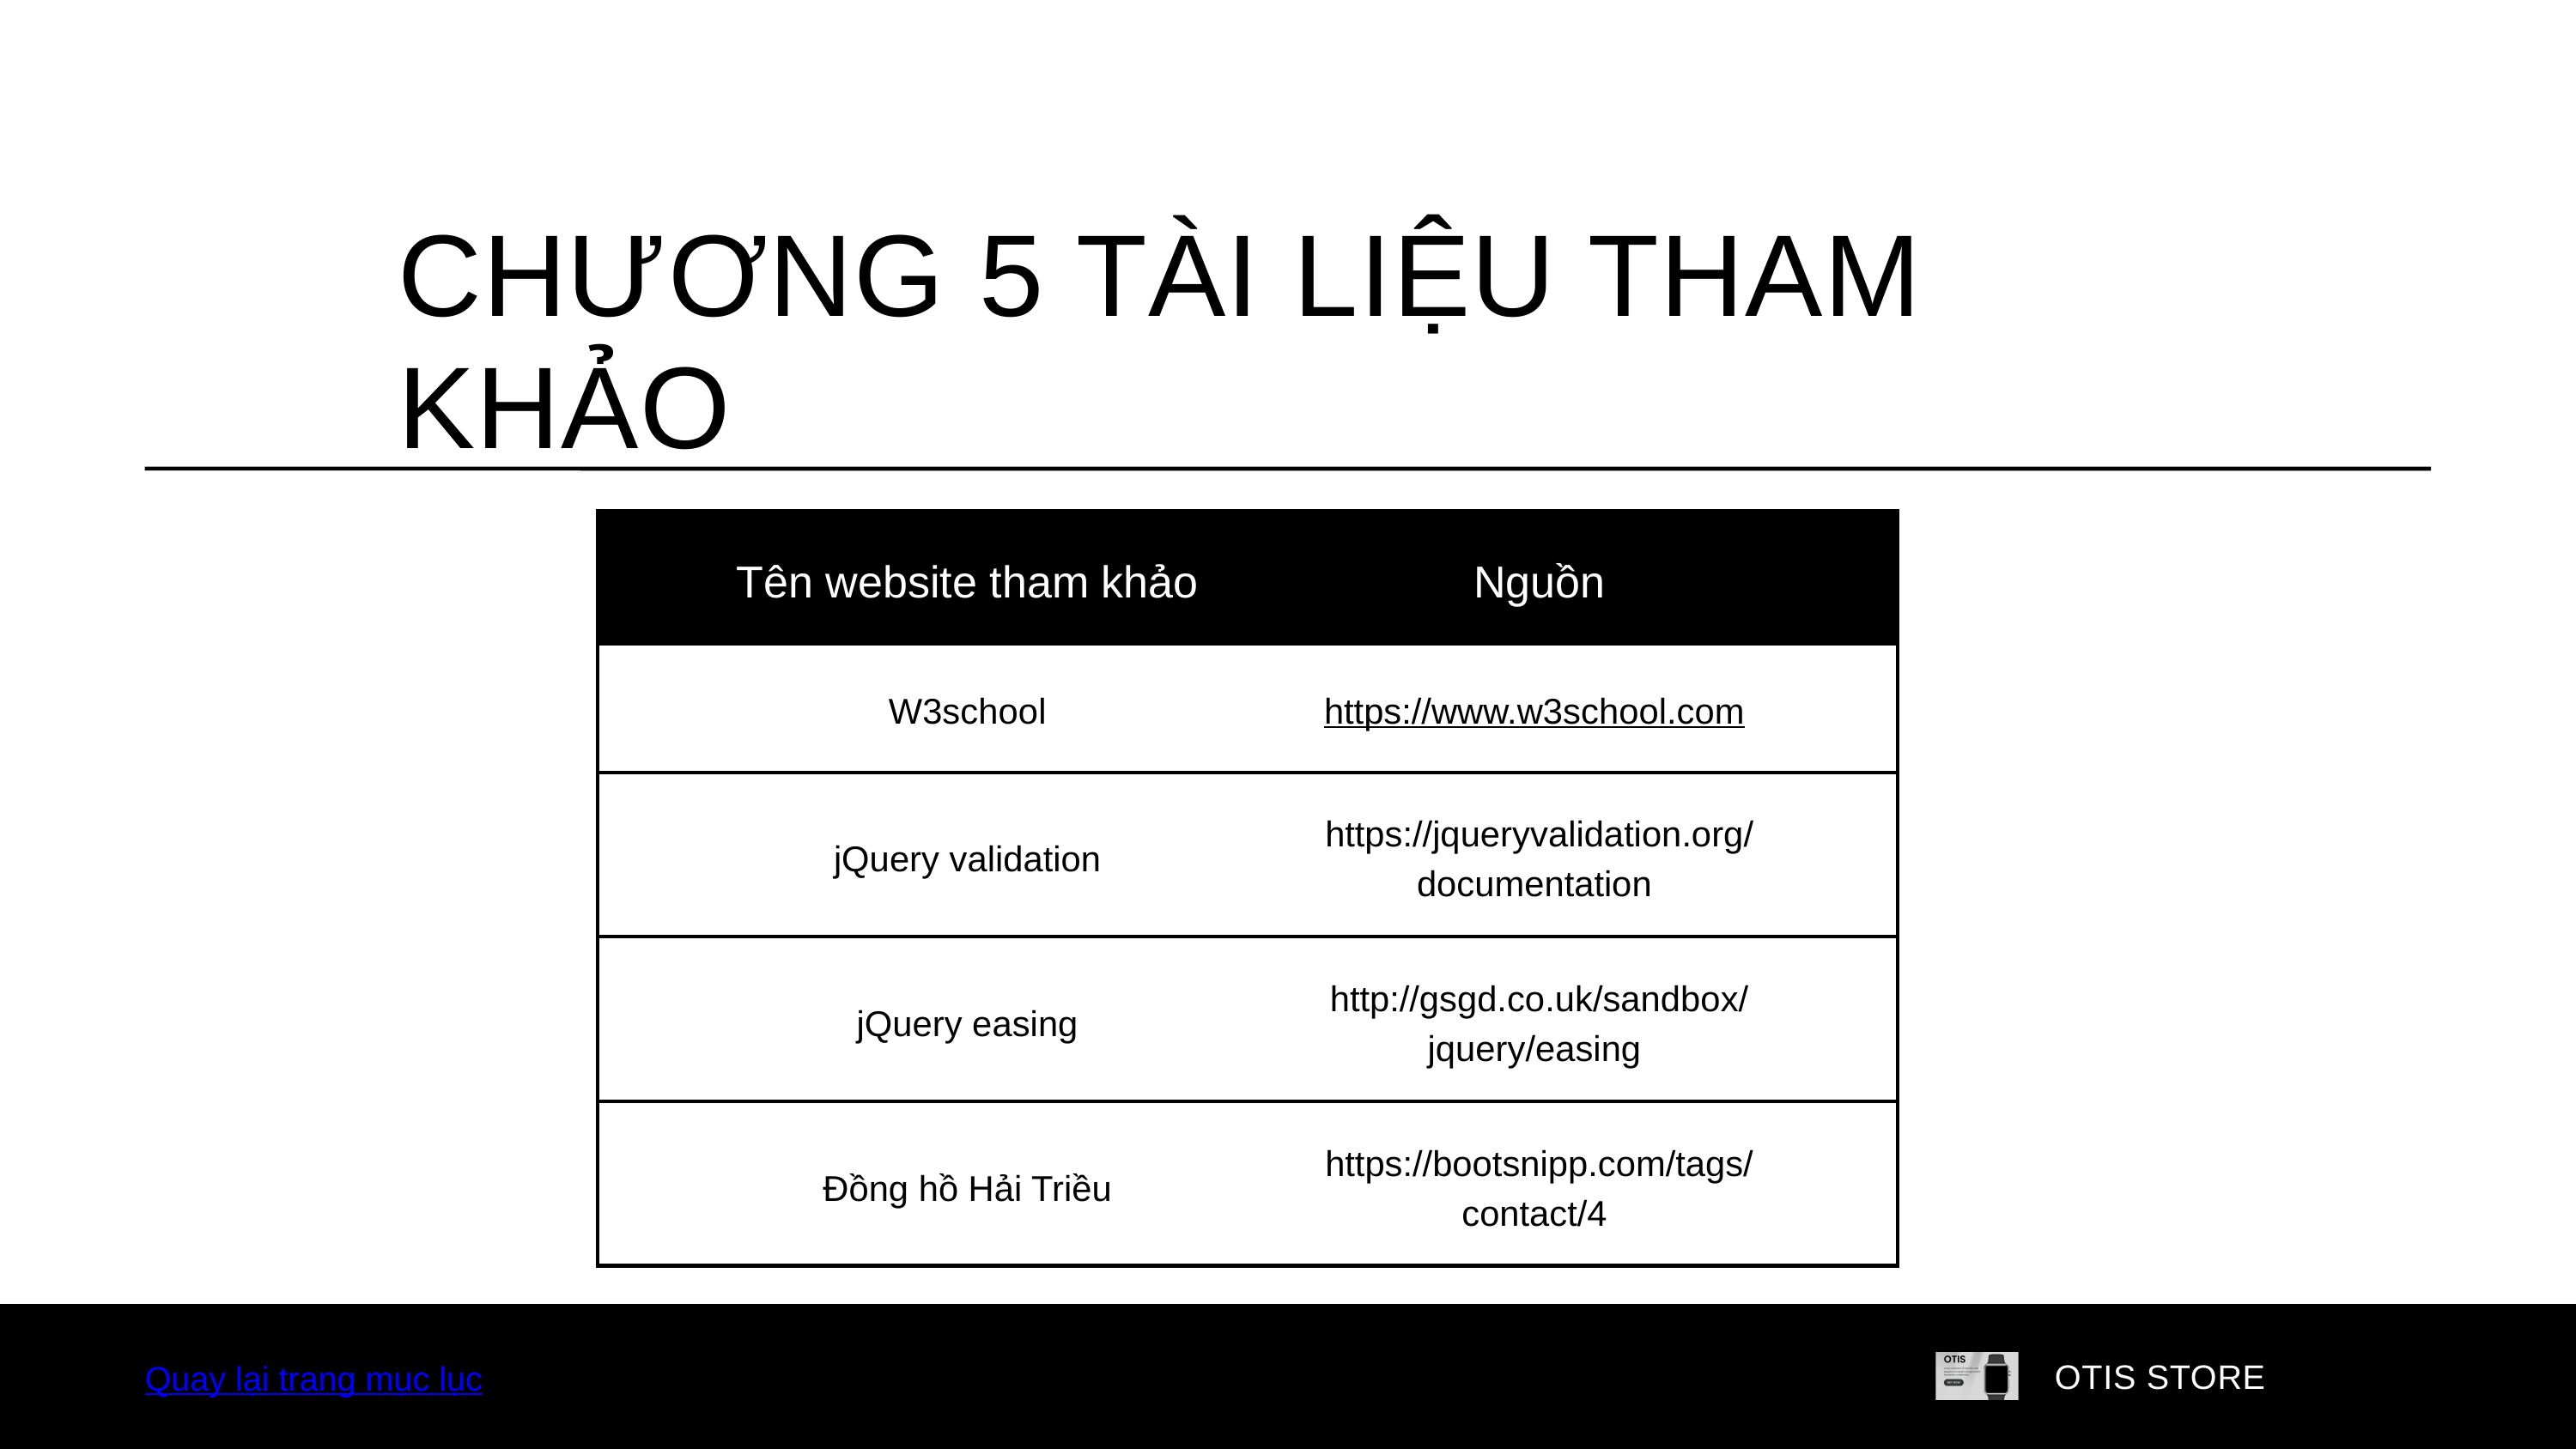

CHƯƠNG 5 TÀI LIỆU THAM KHẢO

|  | Tên website tham khảo | Nguồn |  |
| --- | --- | --- | --- |
|  | W3school | https://www.w3school.com |  |
|  | jQuery validation | https://jqueryvalidation.org/documentation |  |
|  | jQuery easing | http://gsgd.co.uk/sandbox/jquery/easing |  |
|  | Đồng hồ Hải Triều | https://bootsnipp.com/tags/contact/4 |  |

Công ty An Nam

Công ty An Nam

Quay lại trang mục lục
Quay lại trang mục lục
Quay lại trang mục lục
Quay lại trang mục lục
OTIS STORE
OTIS STORE